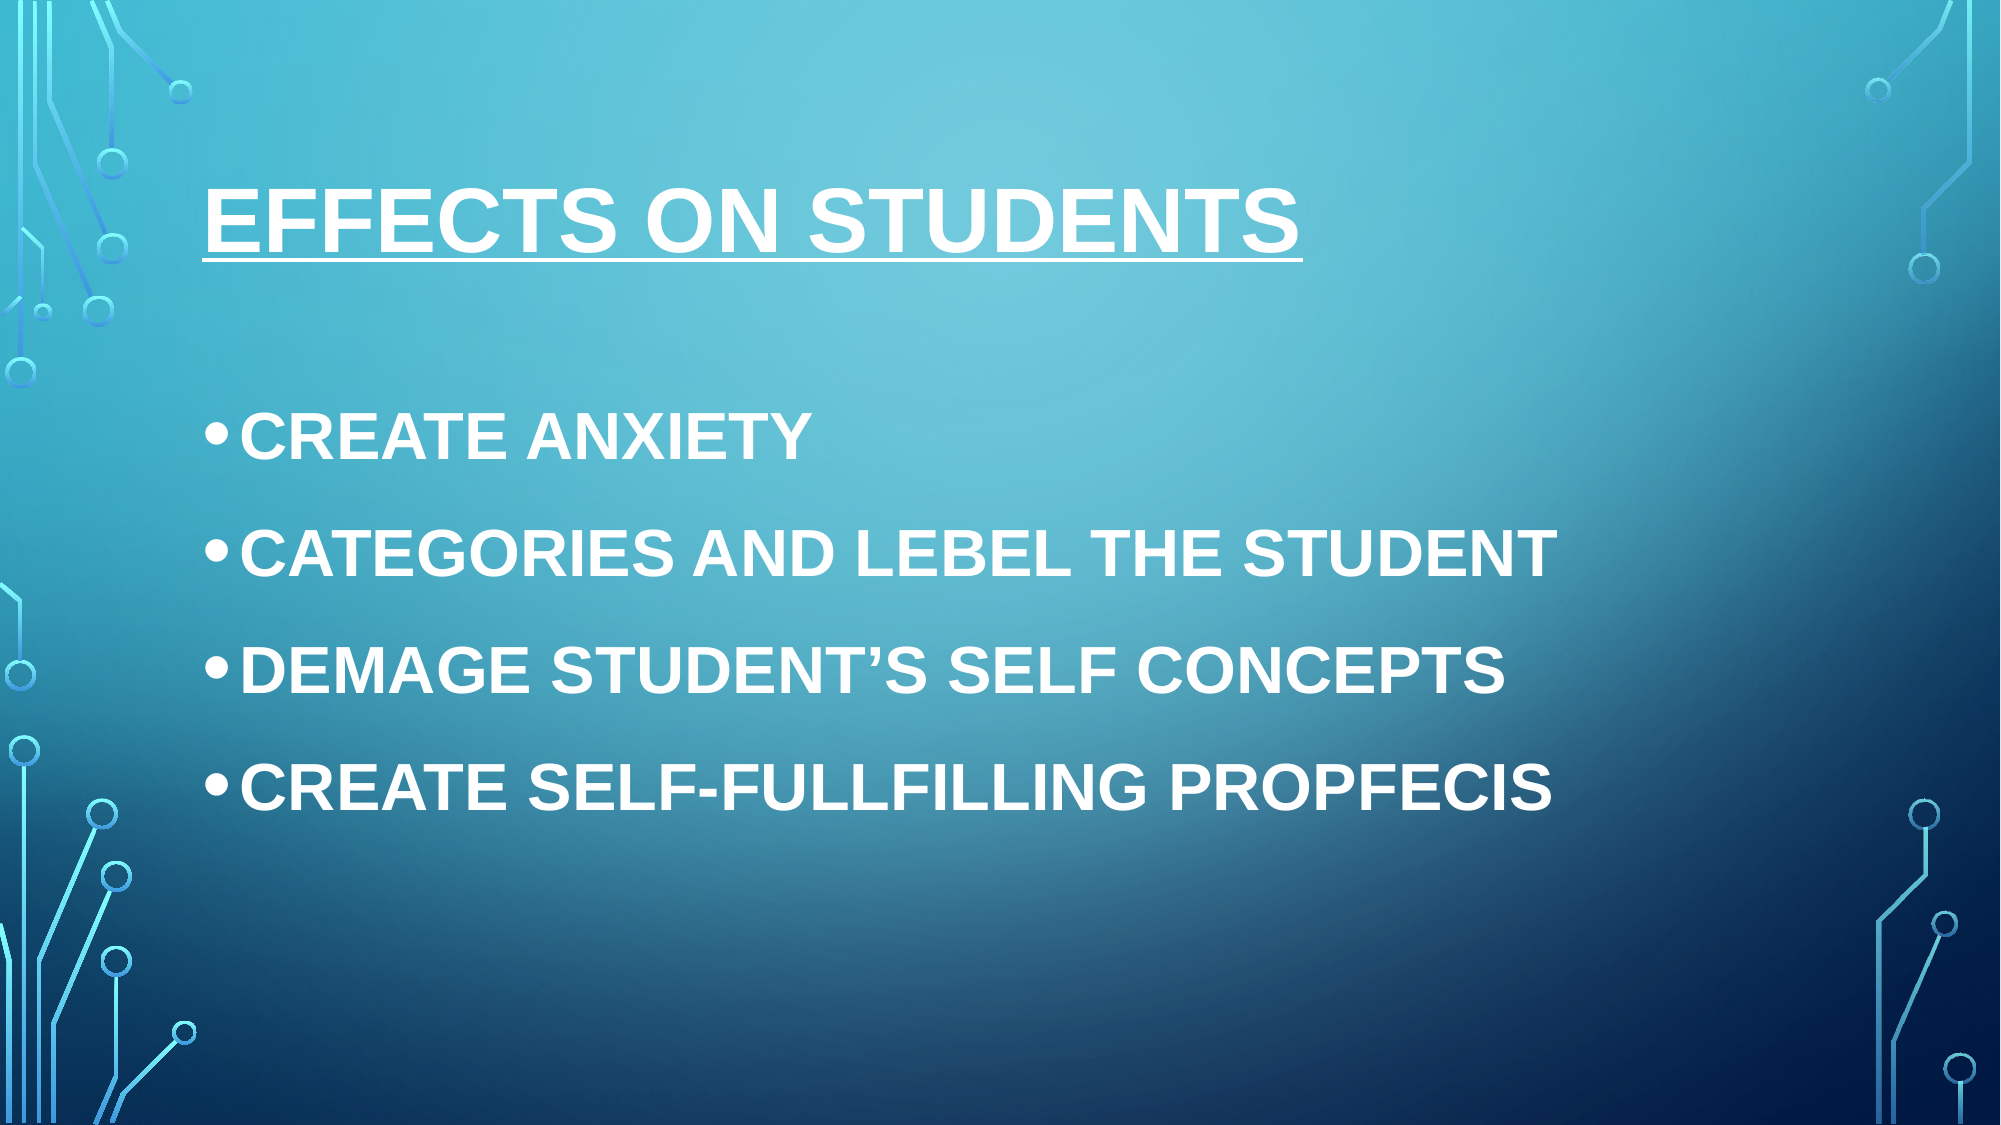

# EFFECTS ON STUDENTS
CREATE ANXIETY
CATEGORIES AND LEBEL THE STUDENT
DEMAGE STUDENT’S SELF CONCEPTS
CREATE SELF-FULLFILLING PROPFECIS